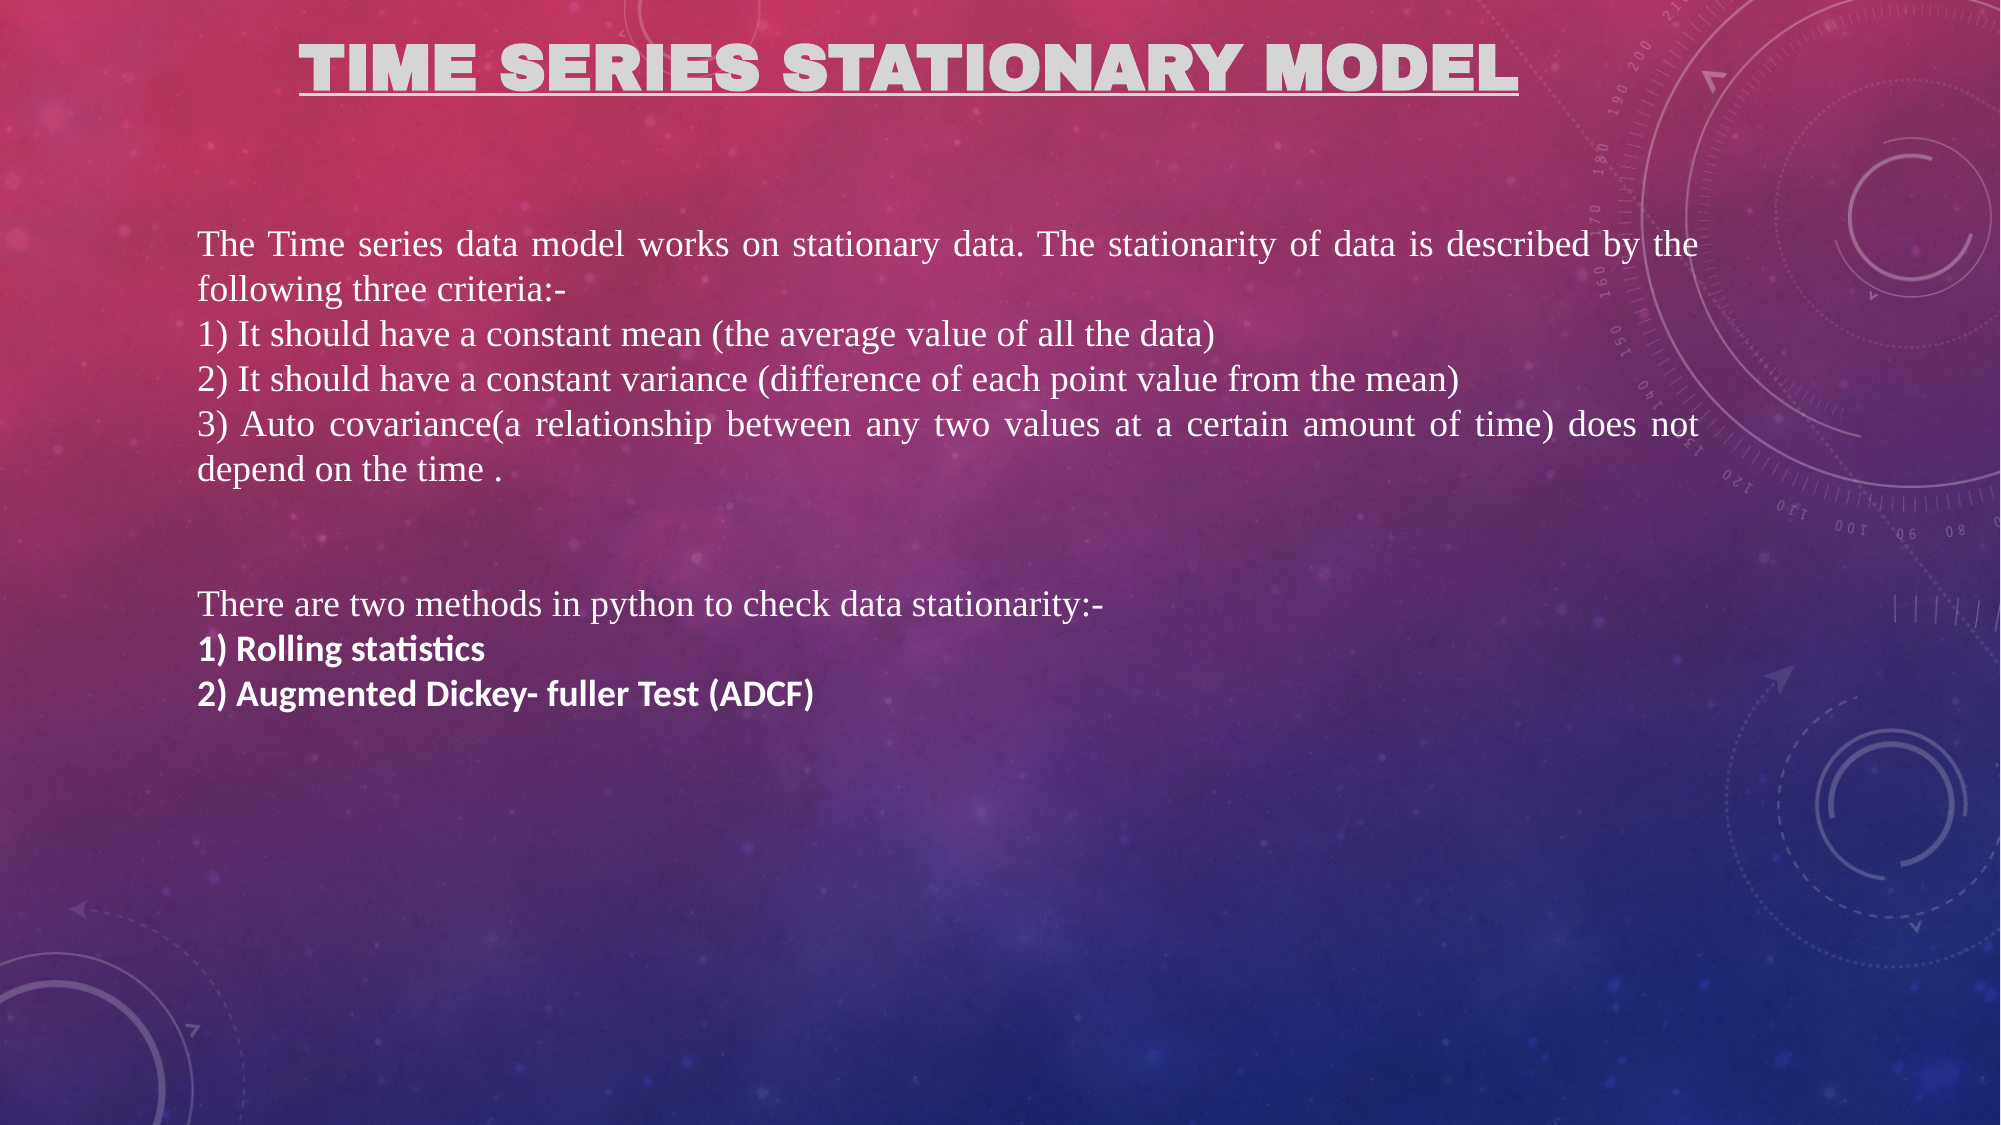

# TIME SERIES STATIONARY MODEL
The Time series data model works on stationary data. The stationarity of data is described by the following three criteria:-
1) It should have a constant mean (the average value of all the data)
2) It should have a constant variance (difference of each point value from the mean)
3) Auto covariance(a relationship between any two values at a certain amount of time) does not depend on the time .

There are two methods in python to check data stationarity:-
1) Rolling statistics
2) Augmented Dickey- fuller Test (ADCF)